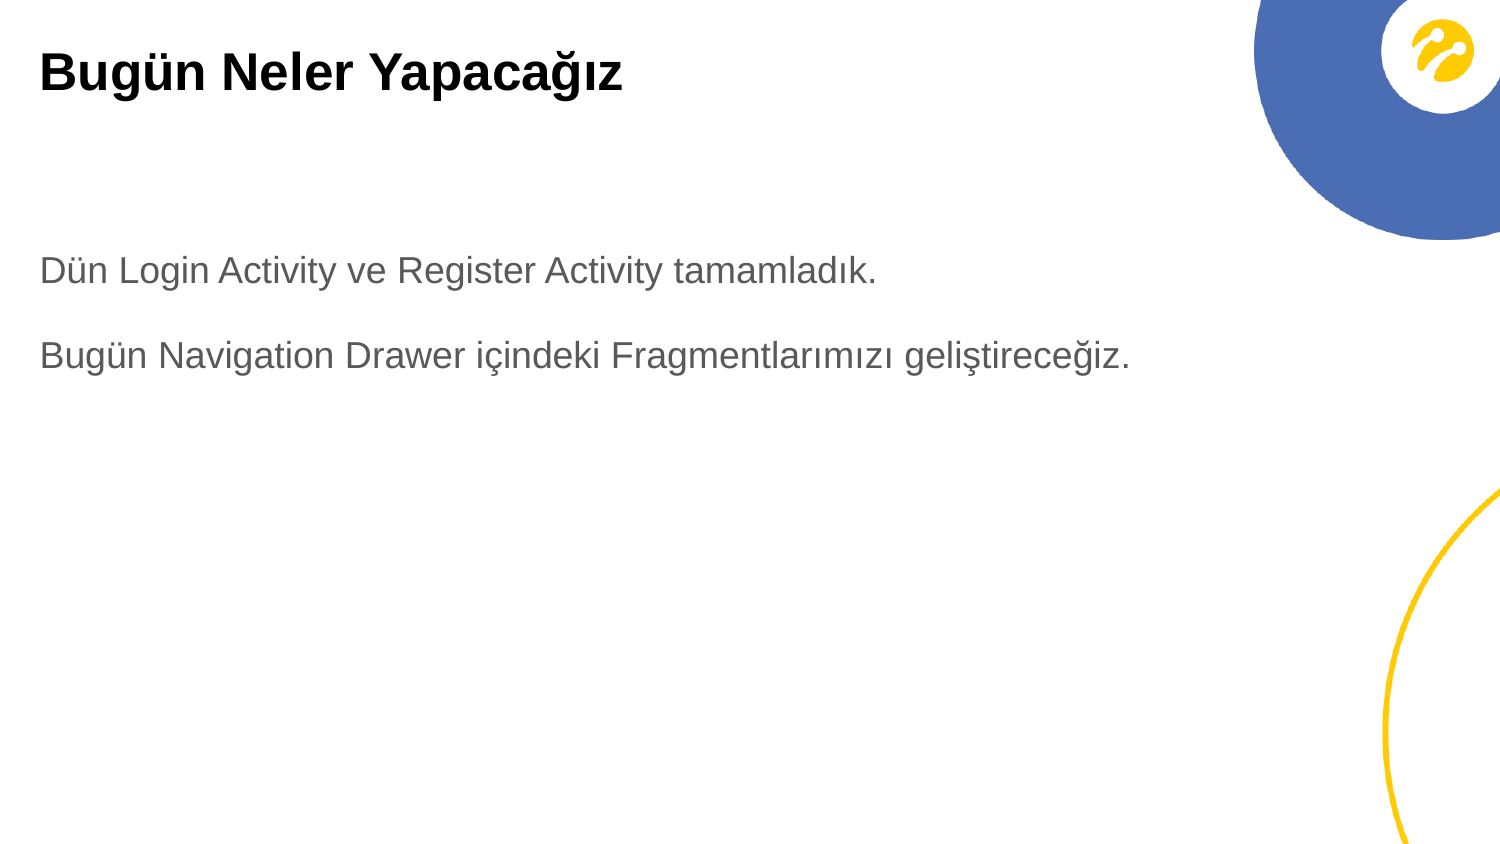

# Bugün Neler Yapacağız
Dün Login Activity ve Register Activity tamamladık.
Bugün Navigation Drawer içindeki Fragmentlarımızı geliştireceğiz.